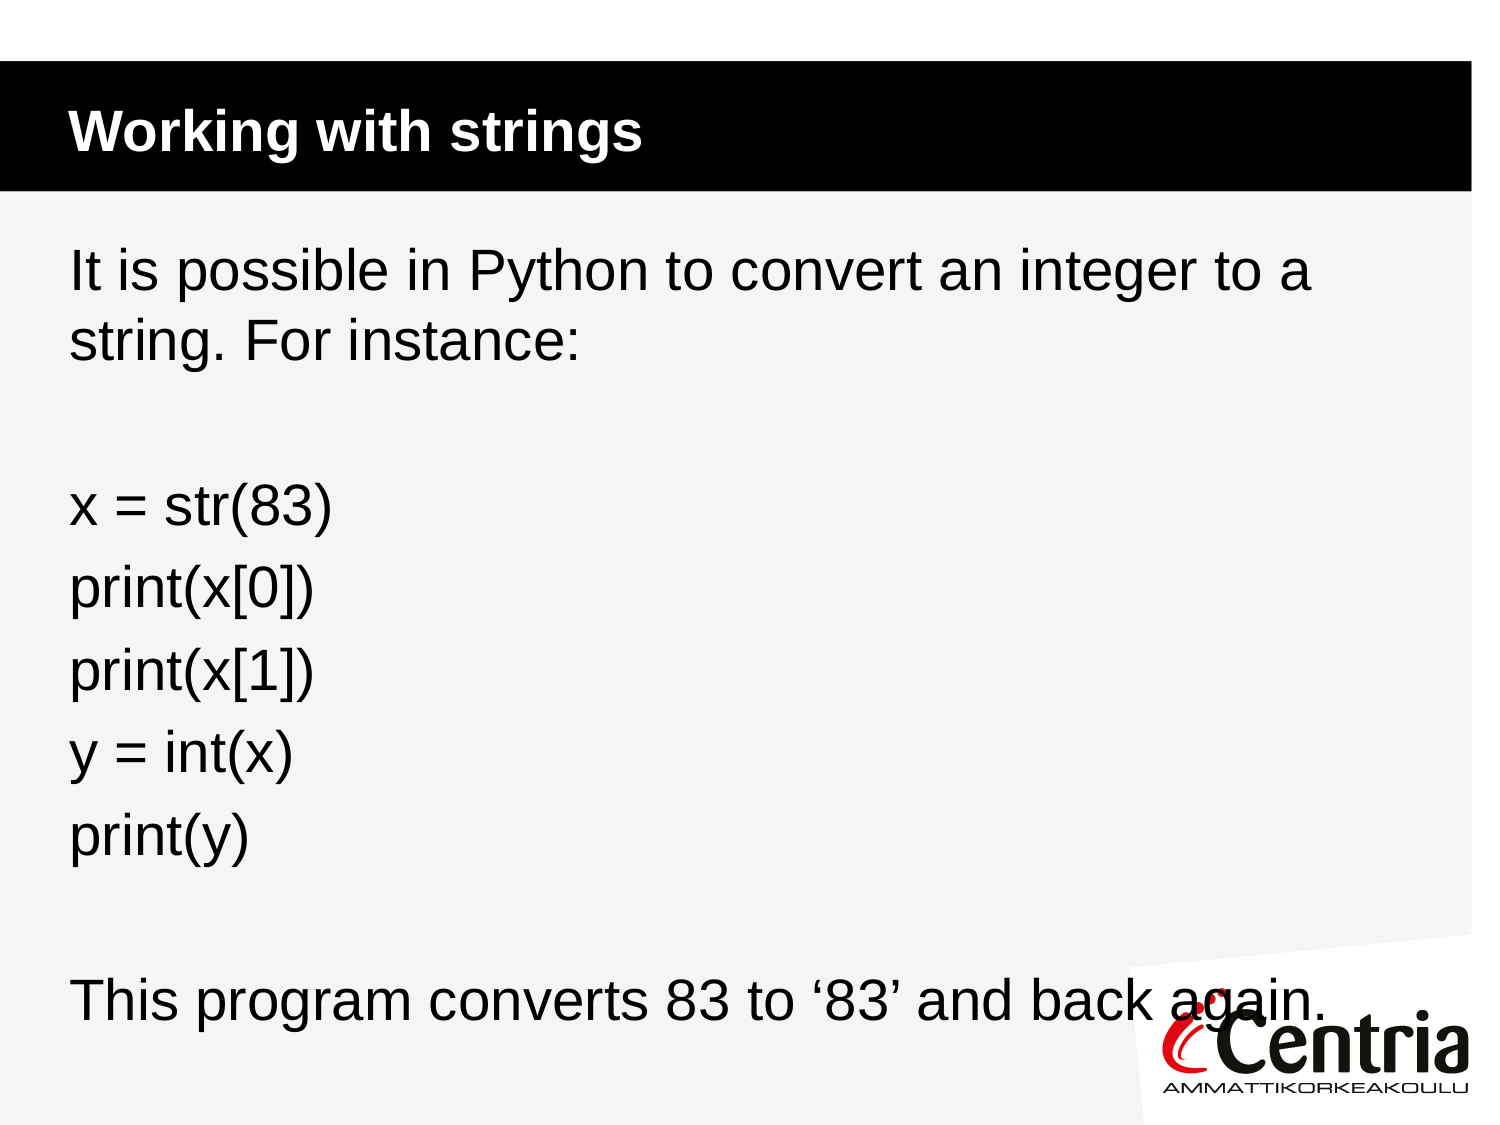

Working with strings
It is possible in Python to convert an integer to a string. For instance:

x = str(83)
print(x[0])
print(x[1])
y = int(x)
print(y)

This program converts 83 to ‘83’ and back again.